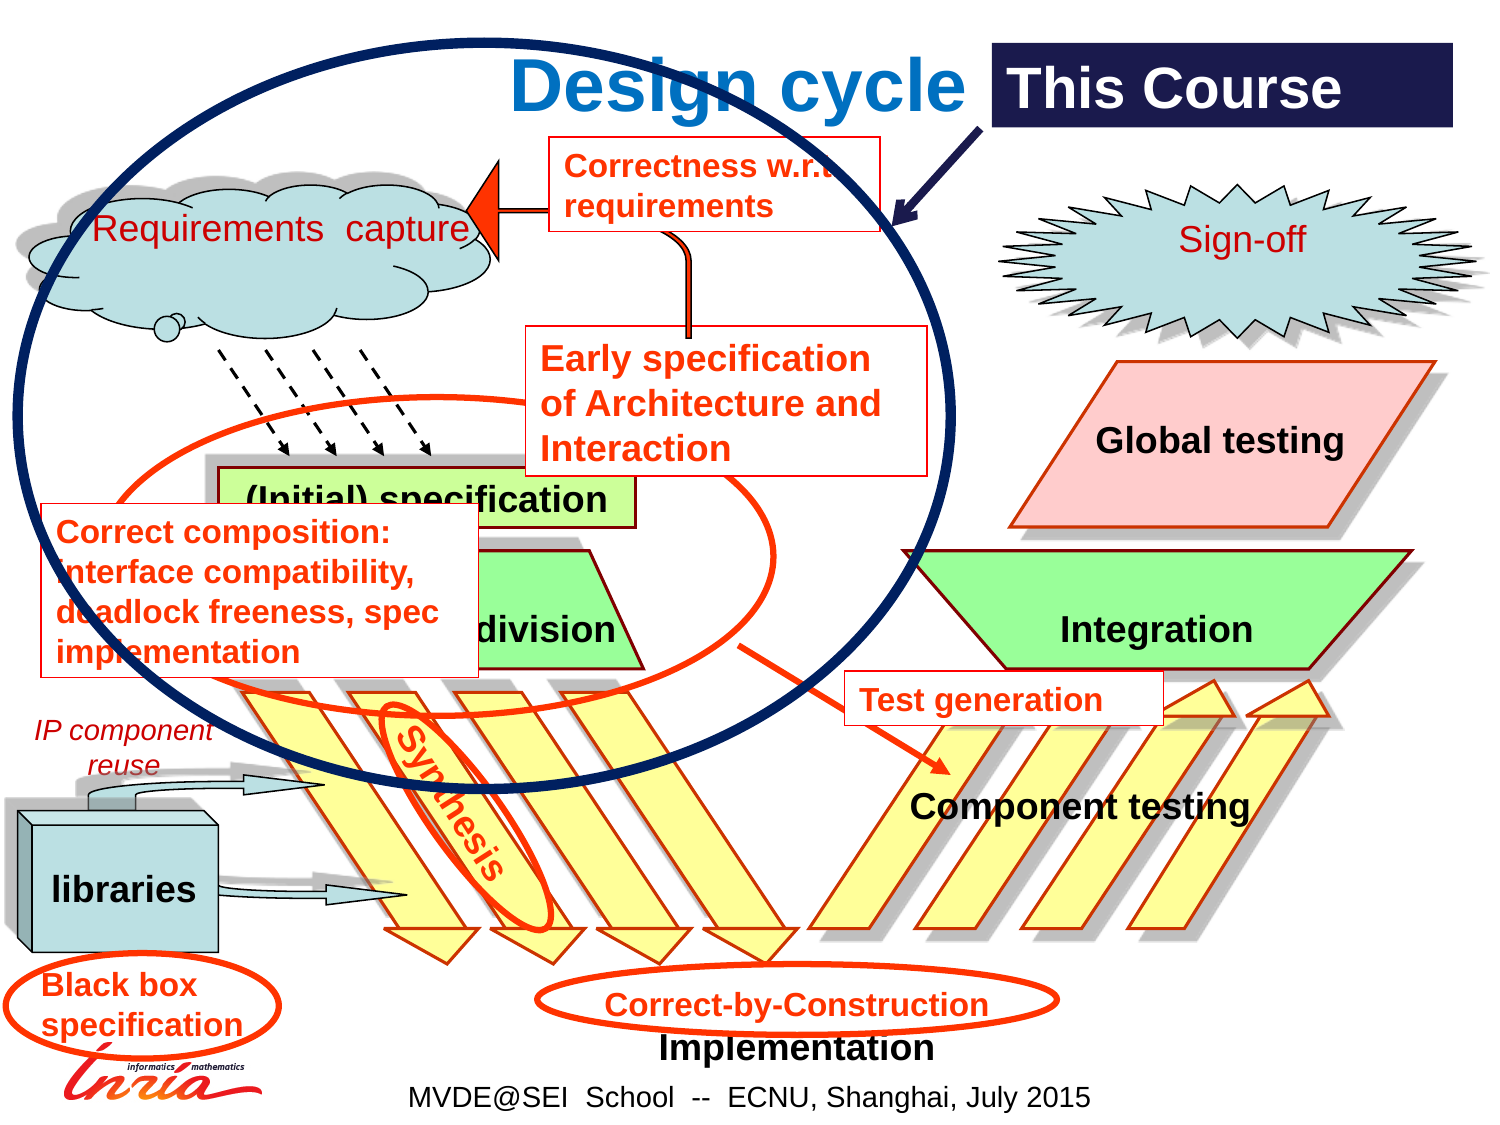

# Design cycle

This Course
Correctness w.r.t. requirements

Requirements  capture

Sign-off
Early specification of Architecture and Interaction

Global testing
(Initial) specification
Correct composition: interface compatibility, deadlock freeness, spec implementation

Architectural division
Integration

Test generation

Synthesis

Correct-by-Construction Implementation

Component testing

IP component reuse

libraries

Black box specification
MVDE@SEI  School  --  ECNU, Shanghai, July 2015